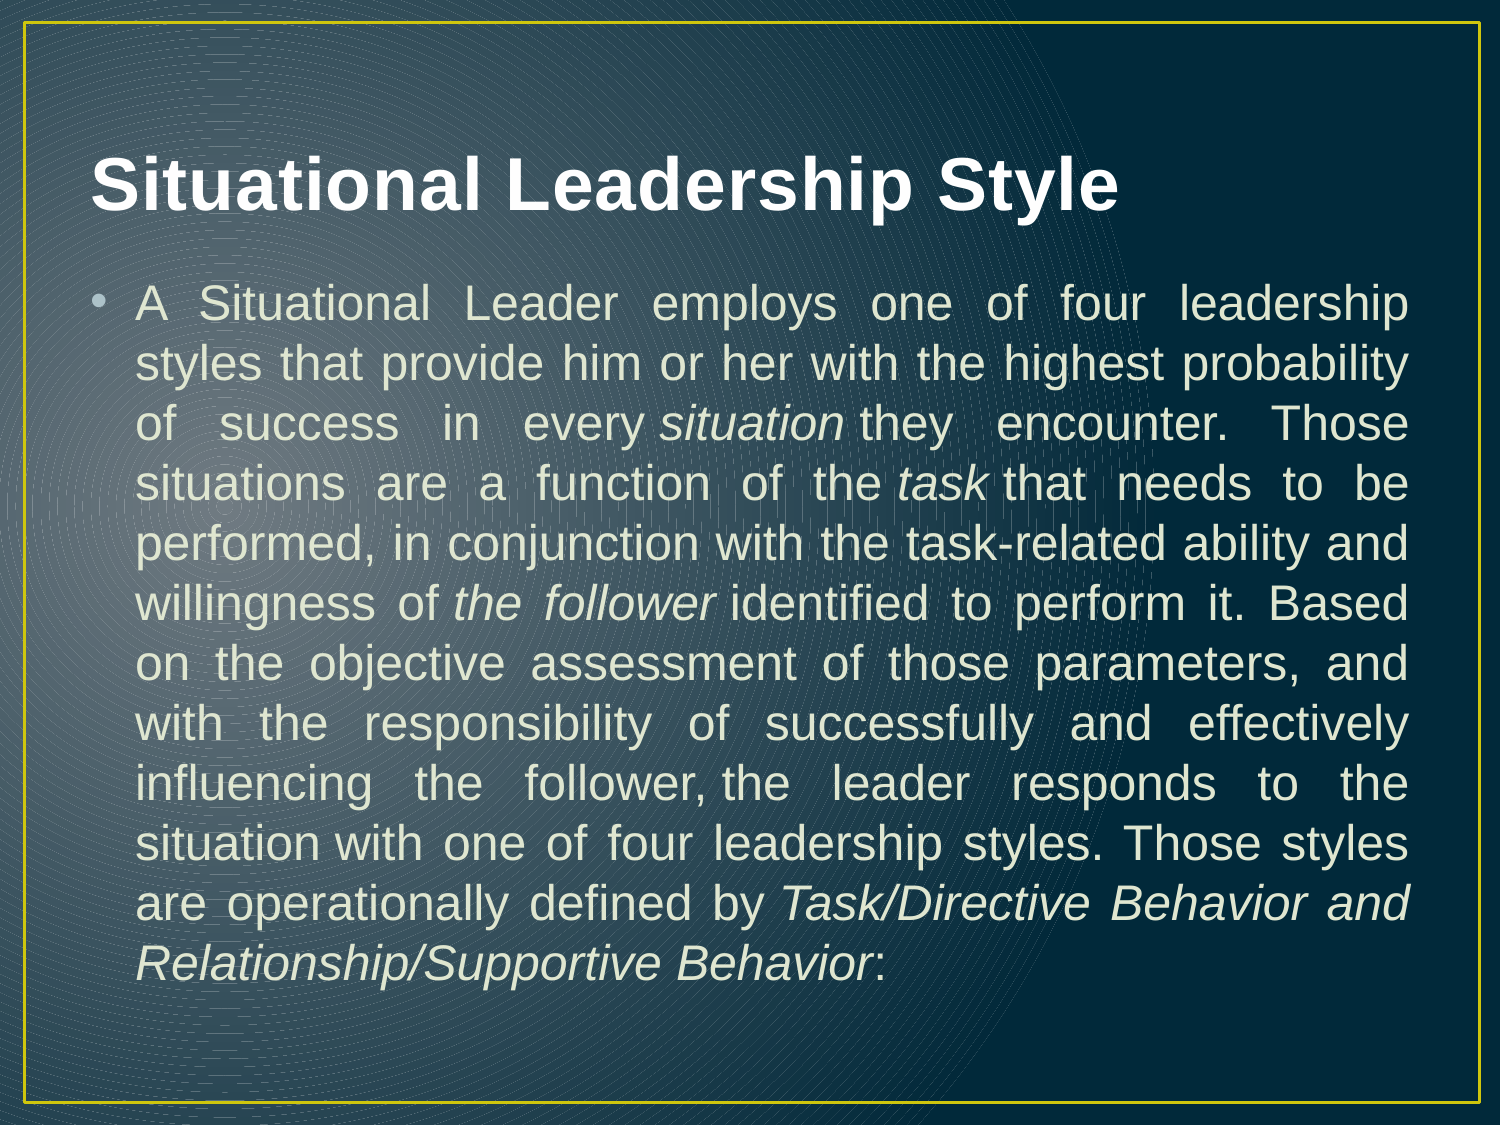

# Situational Leadership Style
A Situational Leader employs one of four leadership styles that provide him or her with the highest probability of success in every situation they encounter. Those situations are a function of the task that needs to be performed, in conjunction with the task-related ability and willingness of the follower identified to perform it. Based on the objective assessment of those parameters, and with the responsibility of successfully and effectively influencing the follower, the leader responds to the situation with one of four leadership styles. Those styles are operationally defined by Task/Directive Behavior and Relationship/Supportive Behavior: